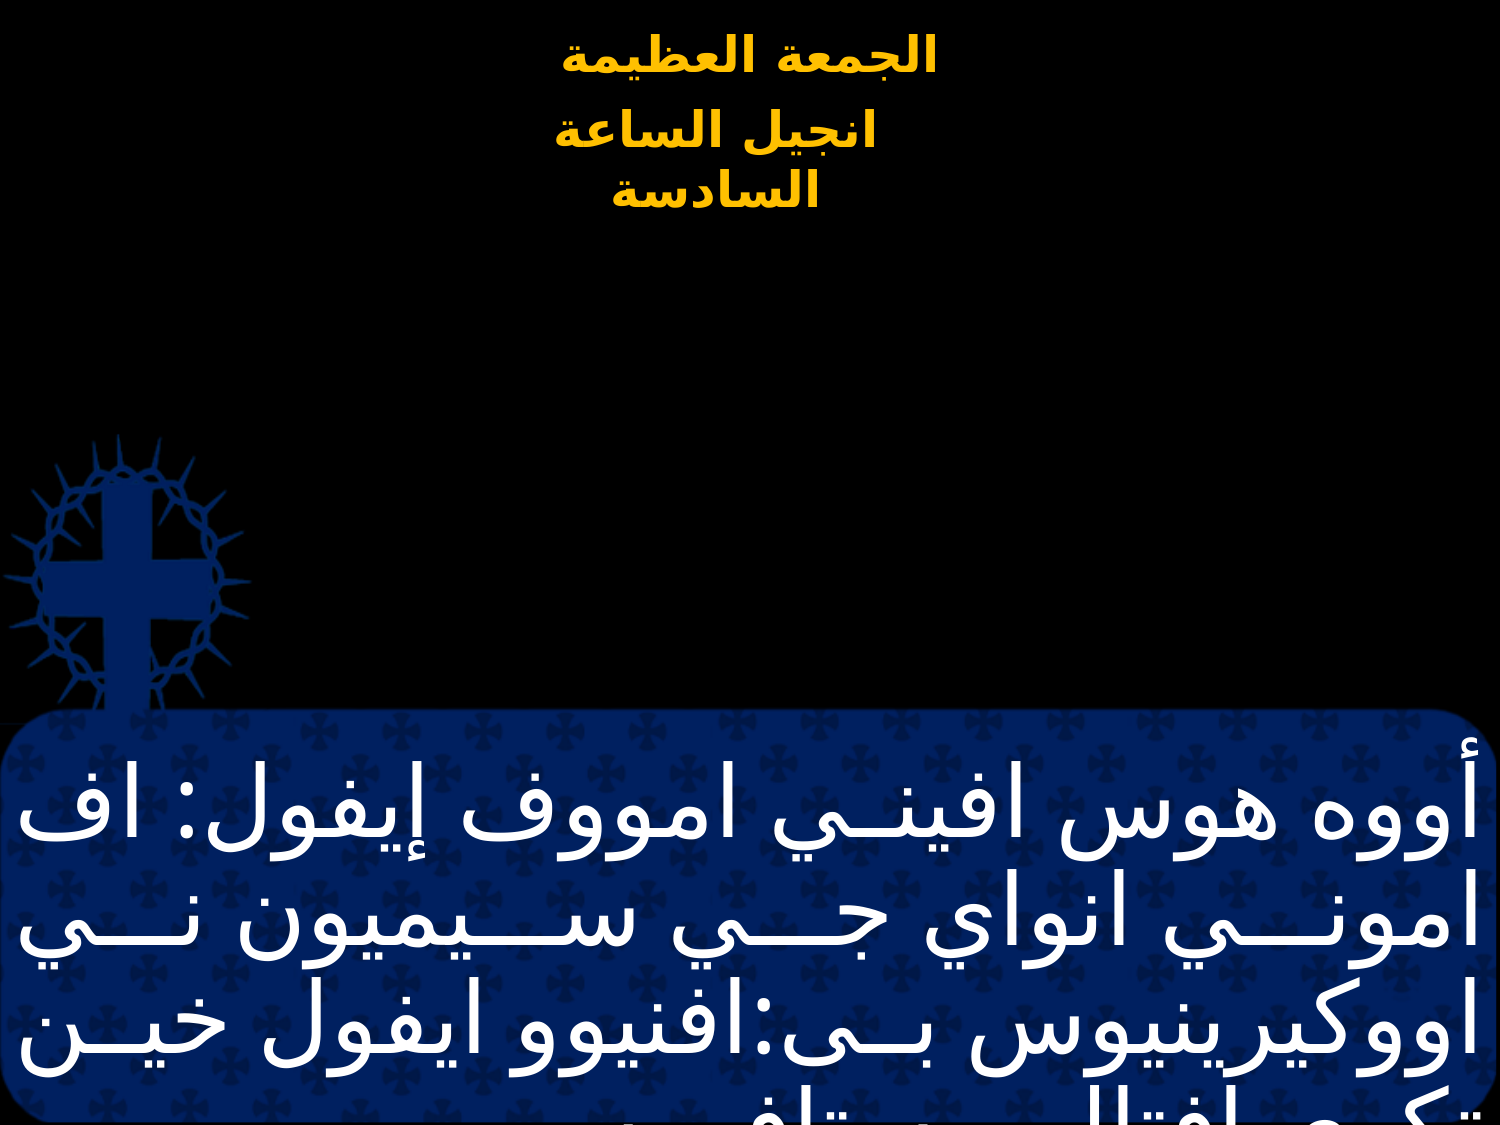

# أووه هوس افيني امووف إيفول: اف اموني انواي جي سيميون ني اووكيرينيوس بى:افنيوو ايفول خين تكوي افتالي بستافروس